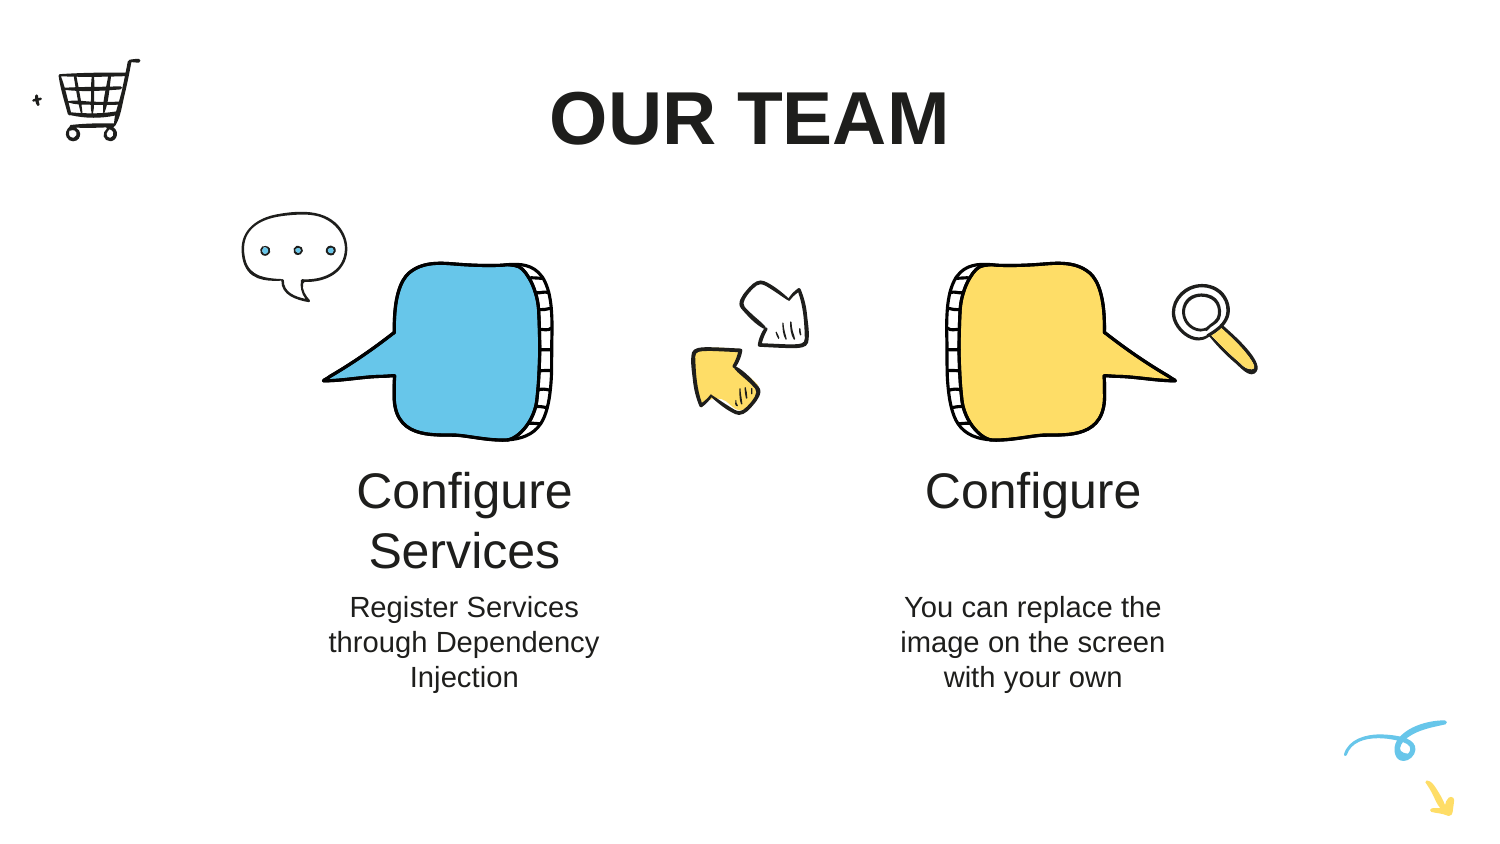

# OUR TEAM

Configure Services
Configure
Register Services through Dependency Injection
You can replace the image on the screen with your own